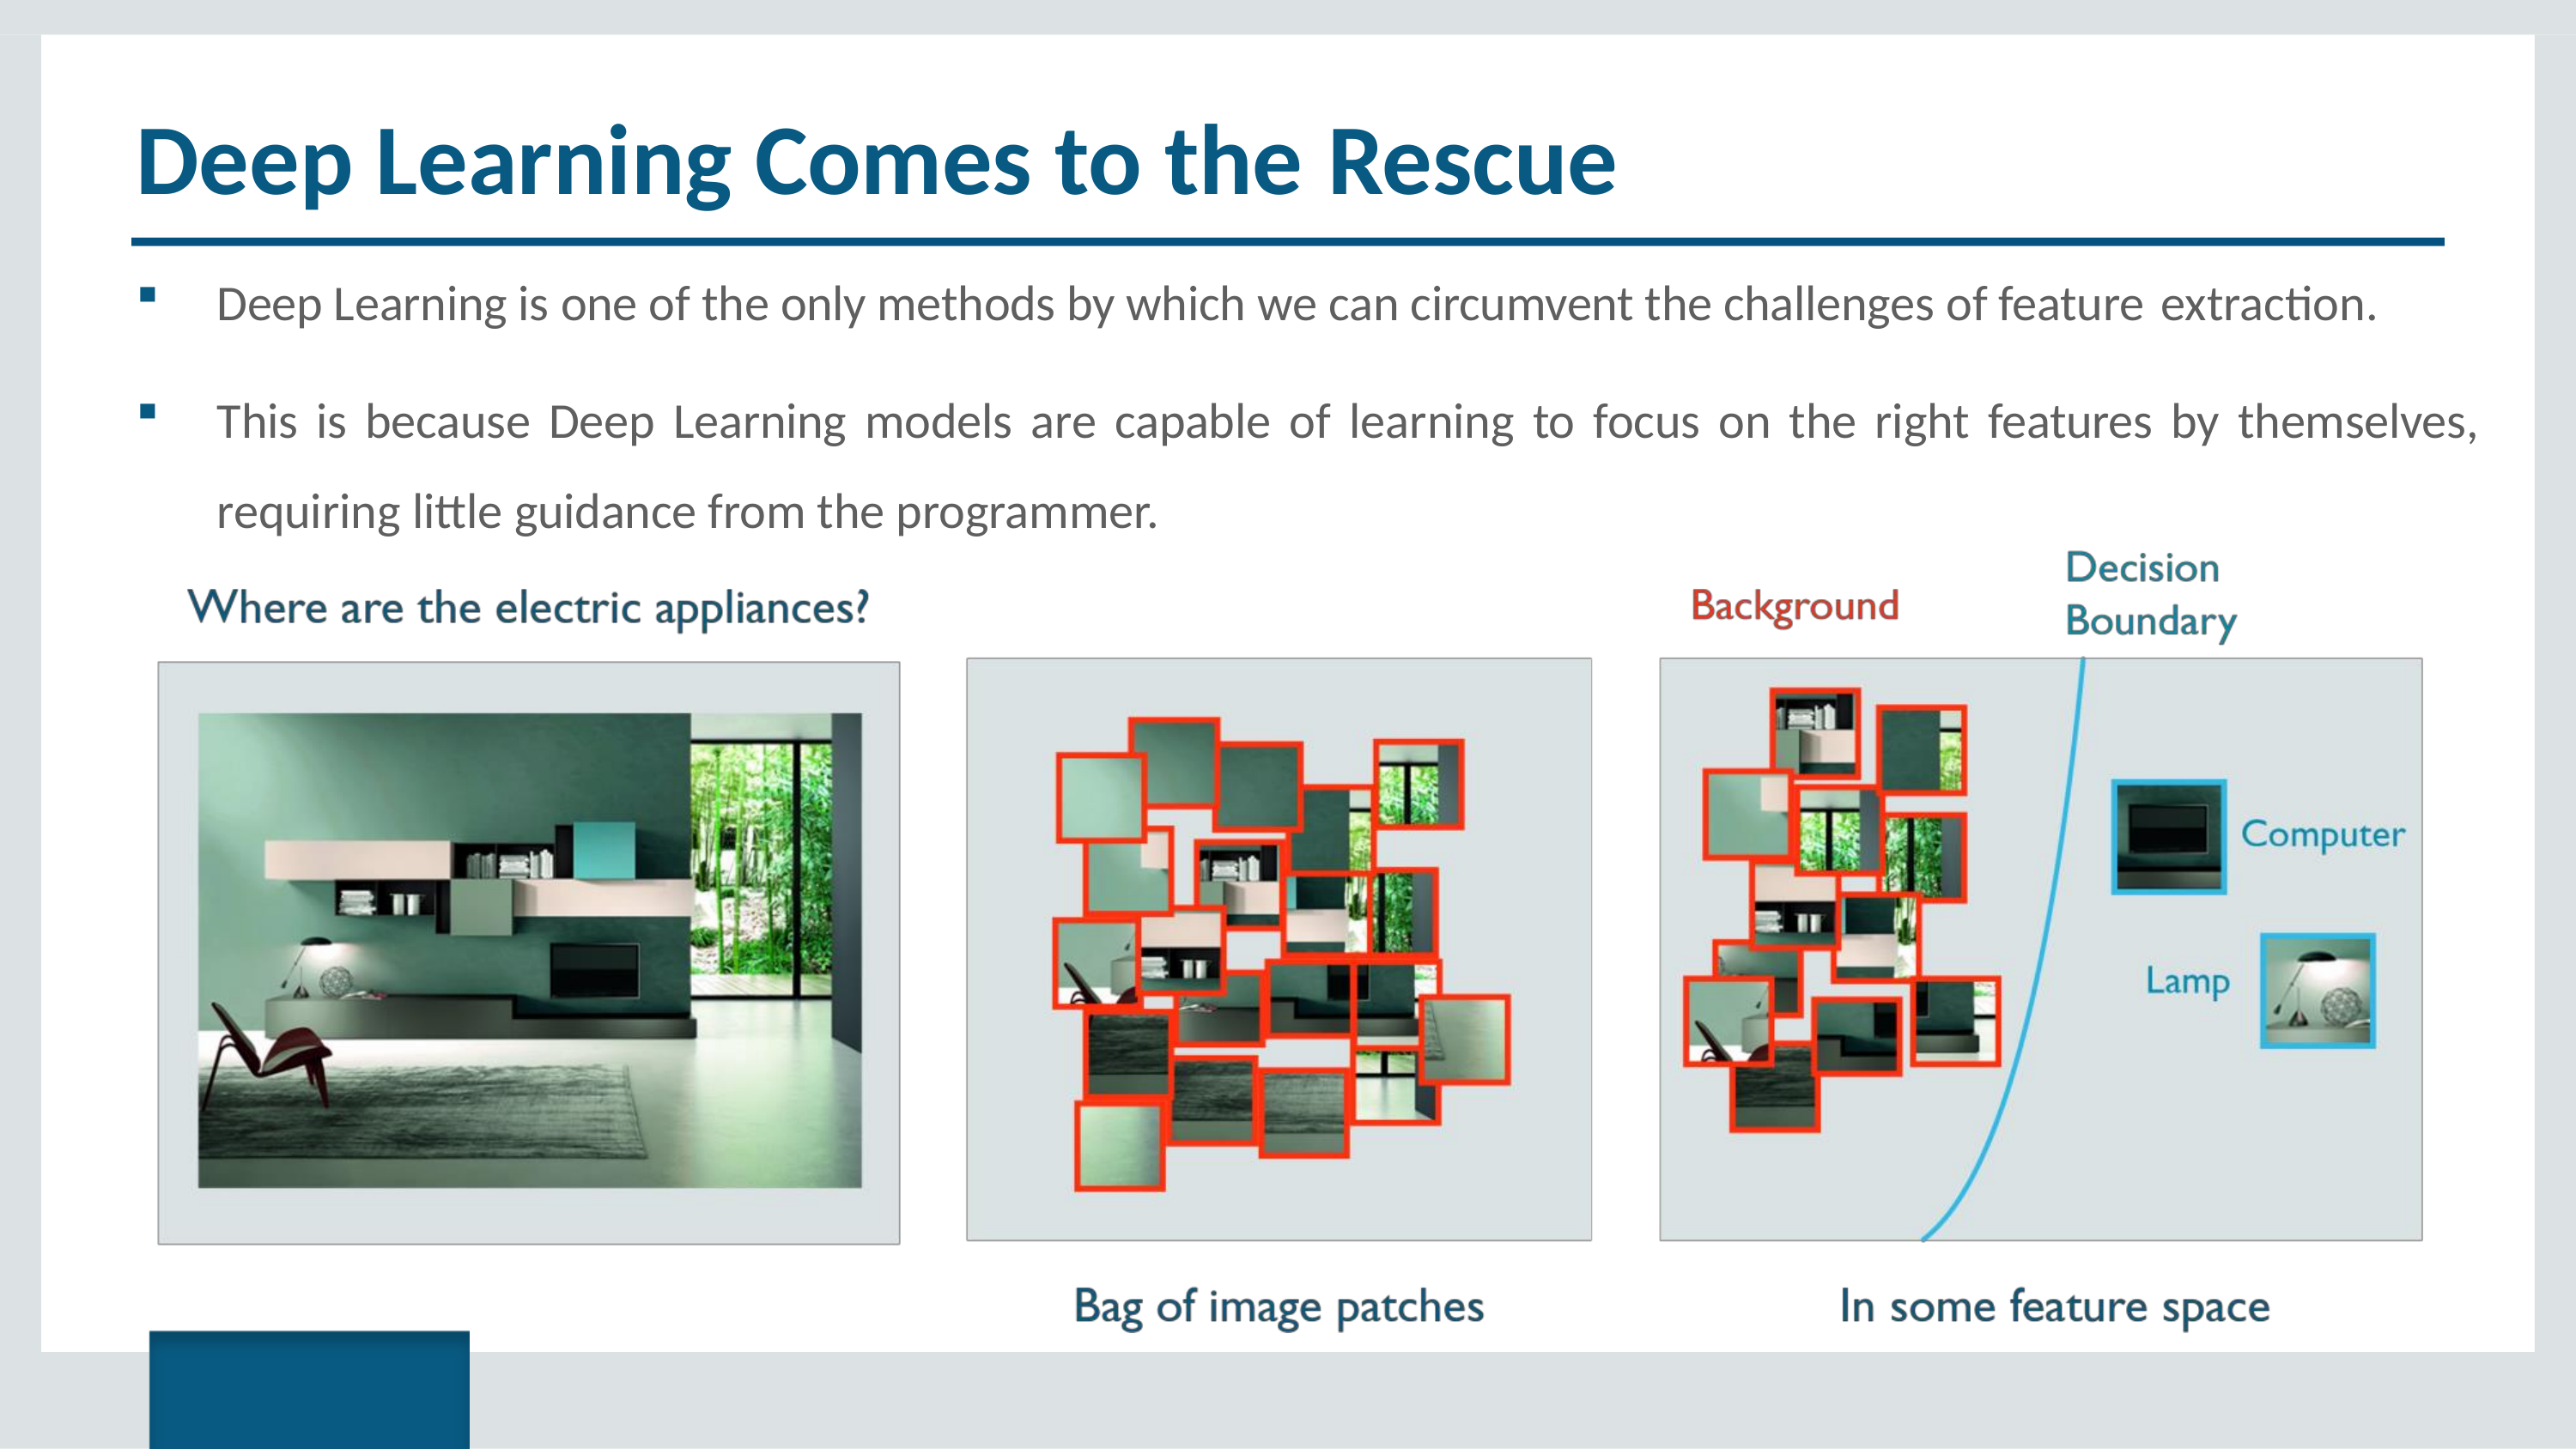

# Deep Learning Comes to the Rescue

Deep Learning is one of the only methods by which we can circumvent the challenges of feature extraction.

This is because Deep Learning models are capable of learning to focus on the right features by themselves,
requiring little guidance from the programmer.